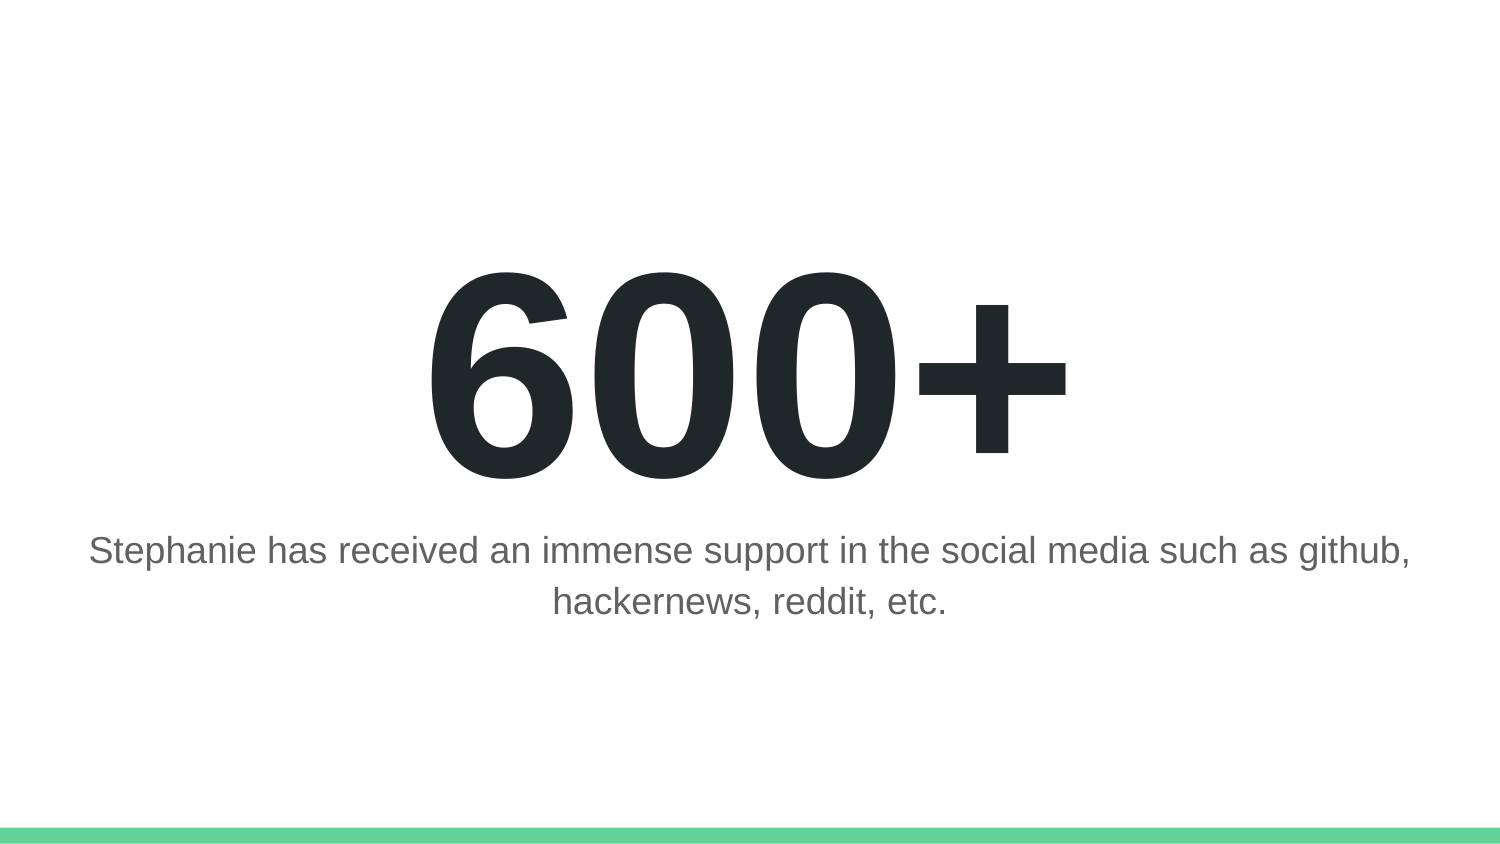

# 600+
Stephanie has received an immense support in the social media such as github, hackernews, reddit, etc.